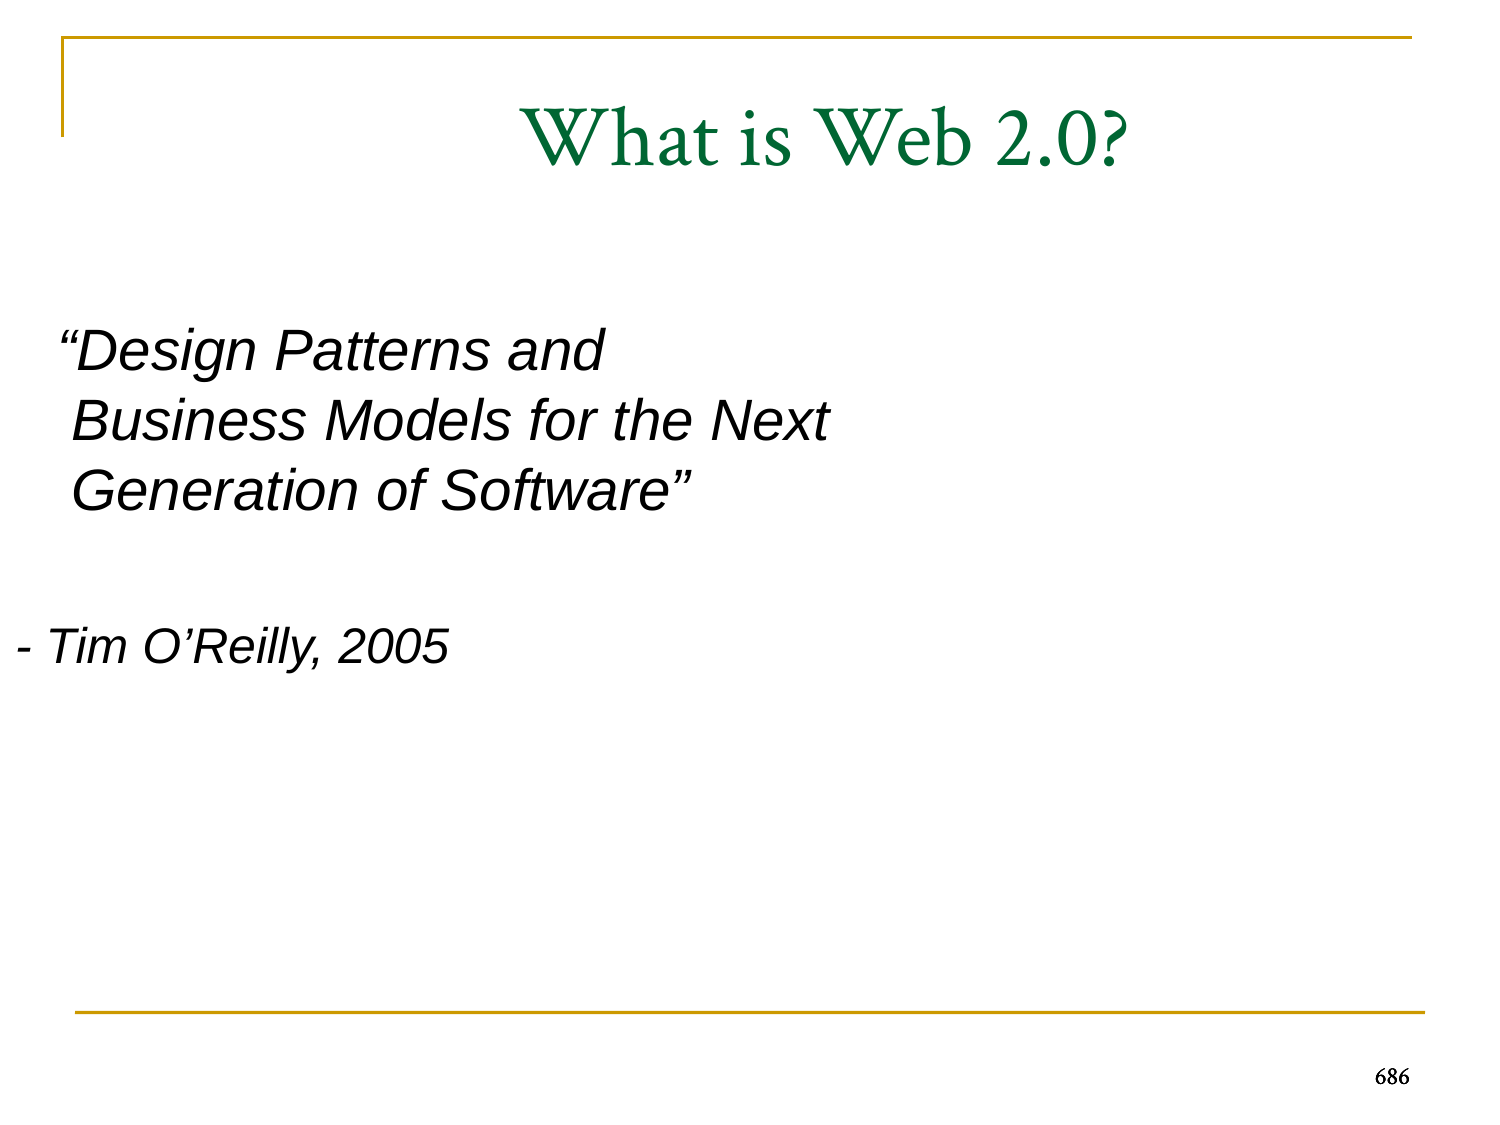

What is Web 2.0?
   “Design Patterns and Business Models for the Next Generation of Software”

- Tim O’Reilly, 2005
686
686
686